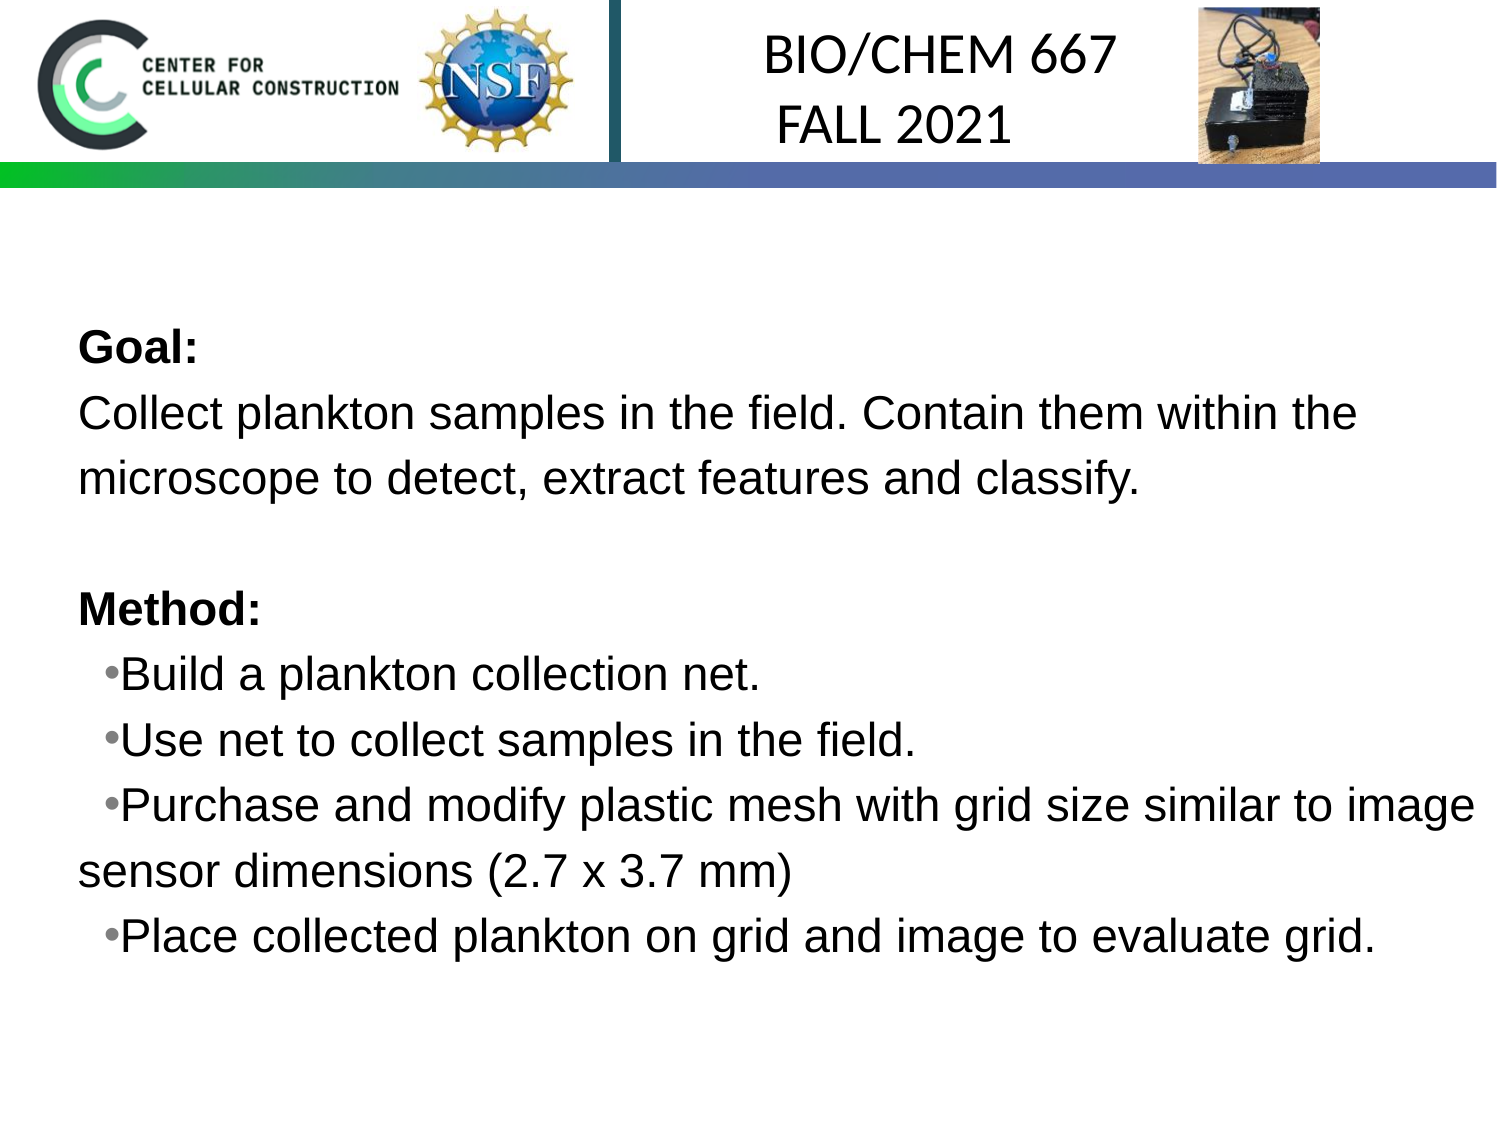

Goal:
Collect plankton samples in the field. Contain them within the microscope to detect, extract features and classify.

Method:
Build a plankton collection net.
Use net to collect samples in the field.
Purchase and modify plastic mesh with grid size similar to image sensor dimensions (2.7 x 3.7 mm)
Place collected plankton on grid and image to evaluate grid.